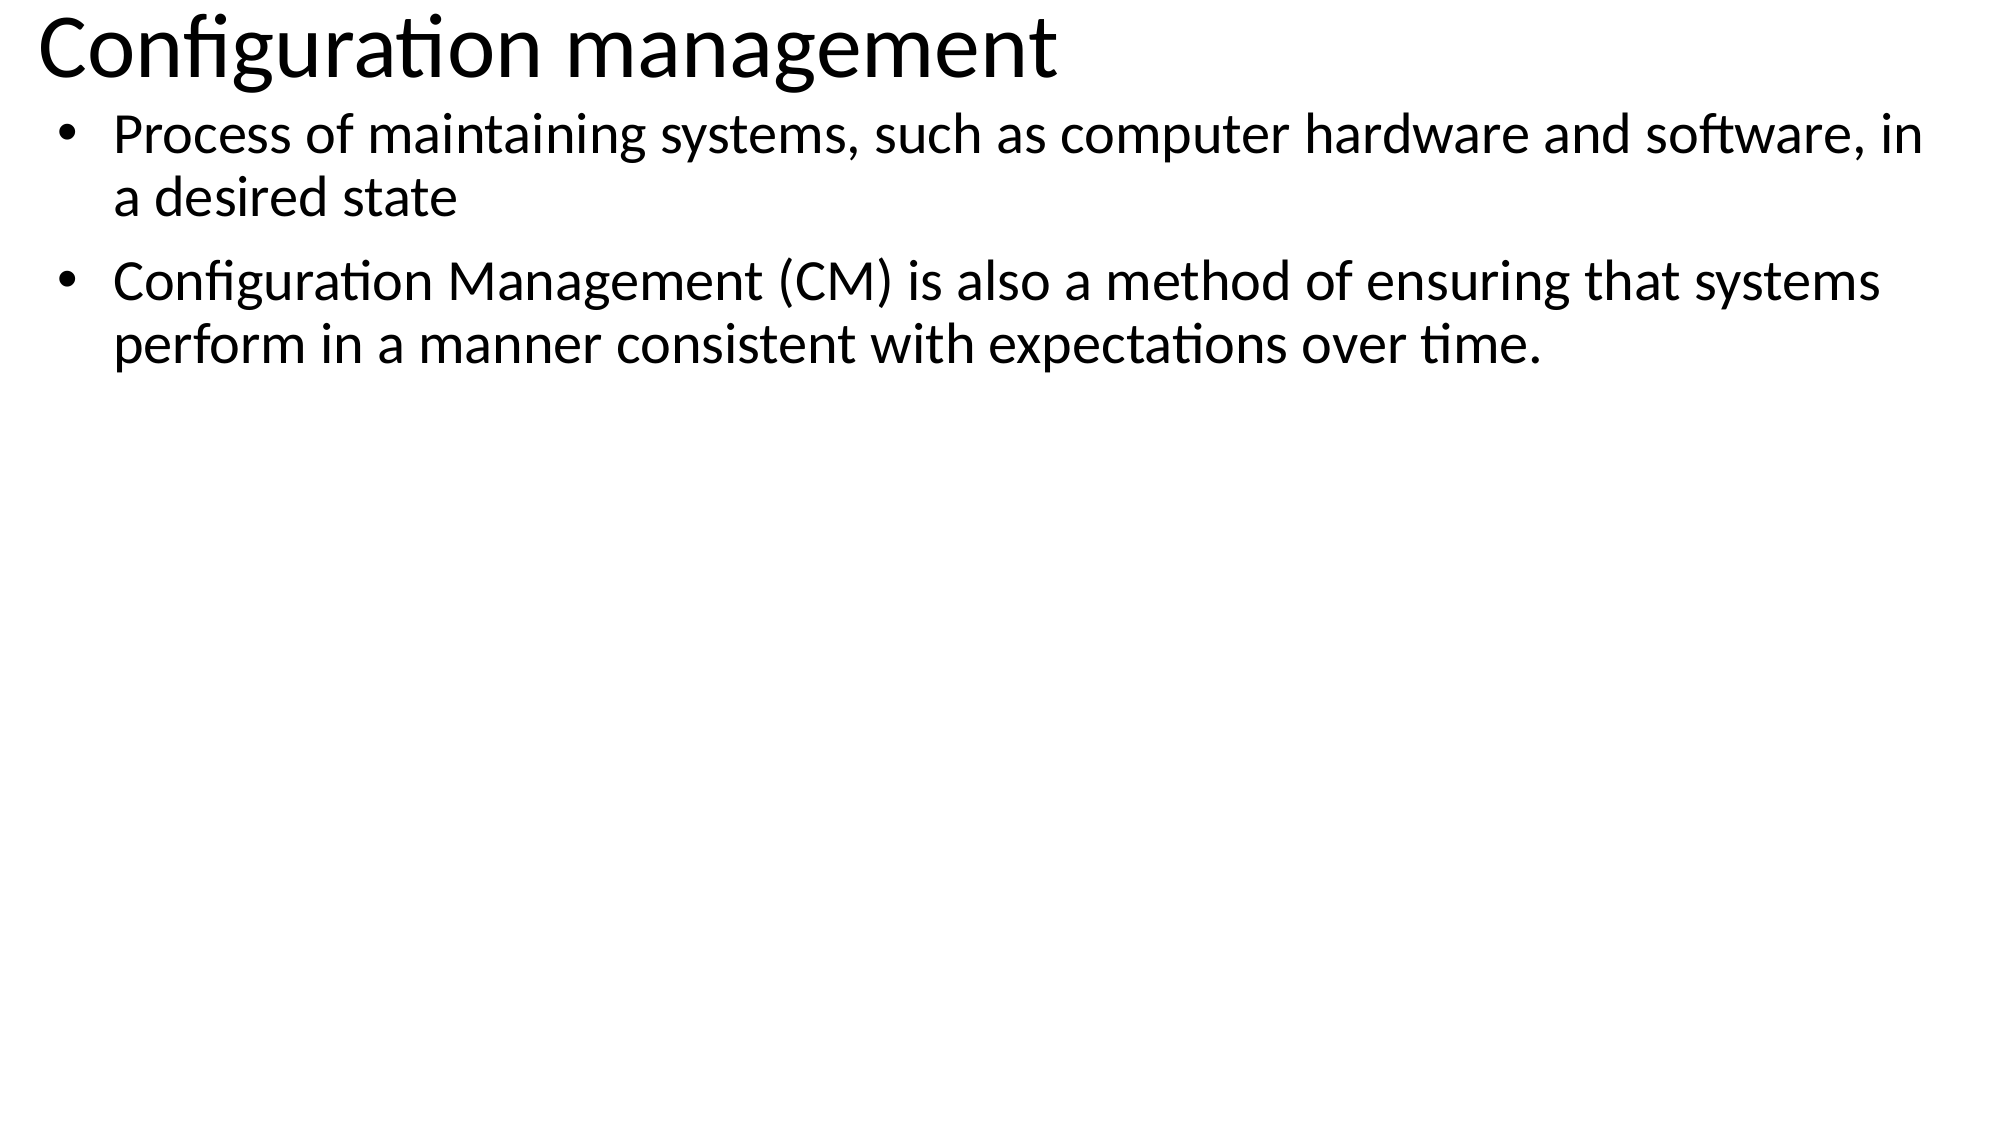

# Configuration management
Process of maintaining systems, such as computer hardware and software, in a desired state
Configuration Management (CM) is also a method of ensuring that systems perform in a manner consistent with expectations over time.